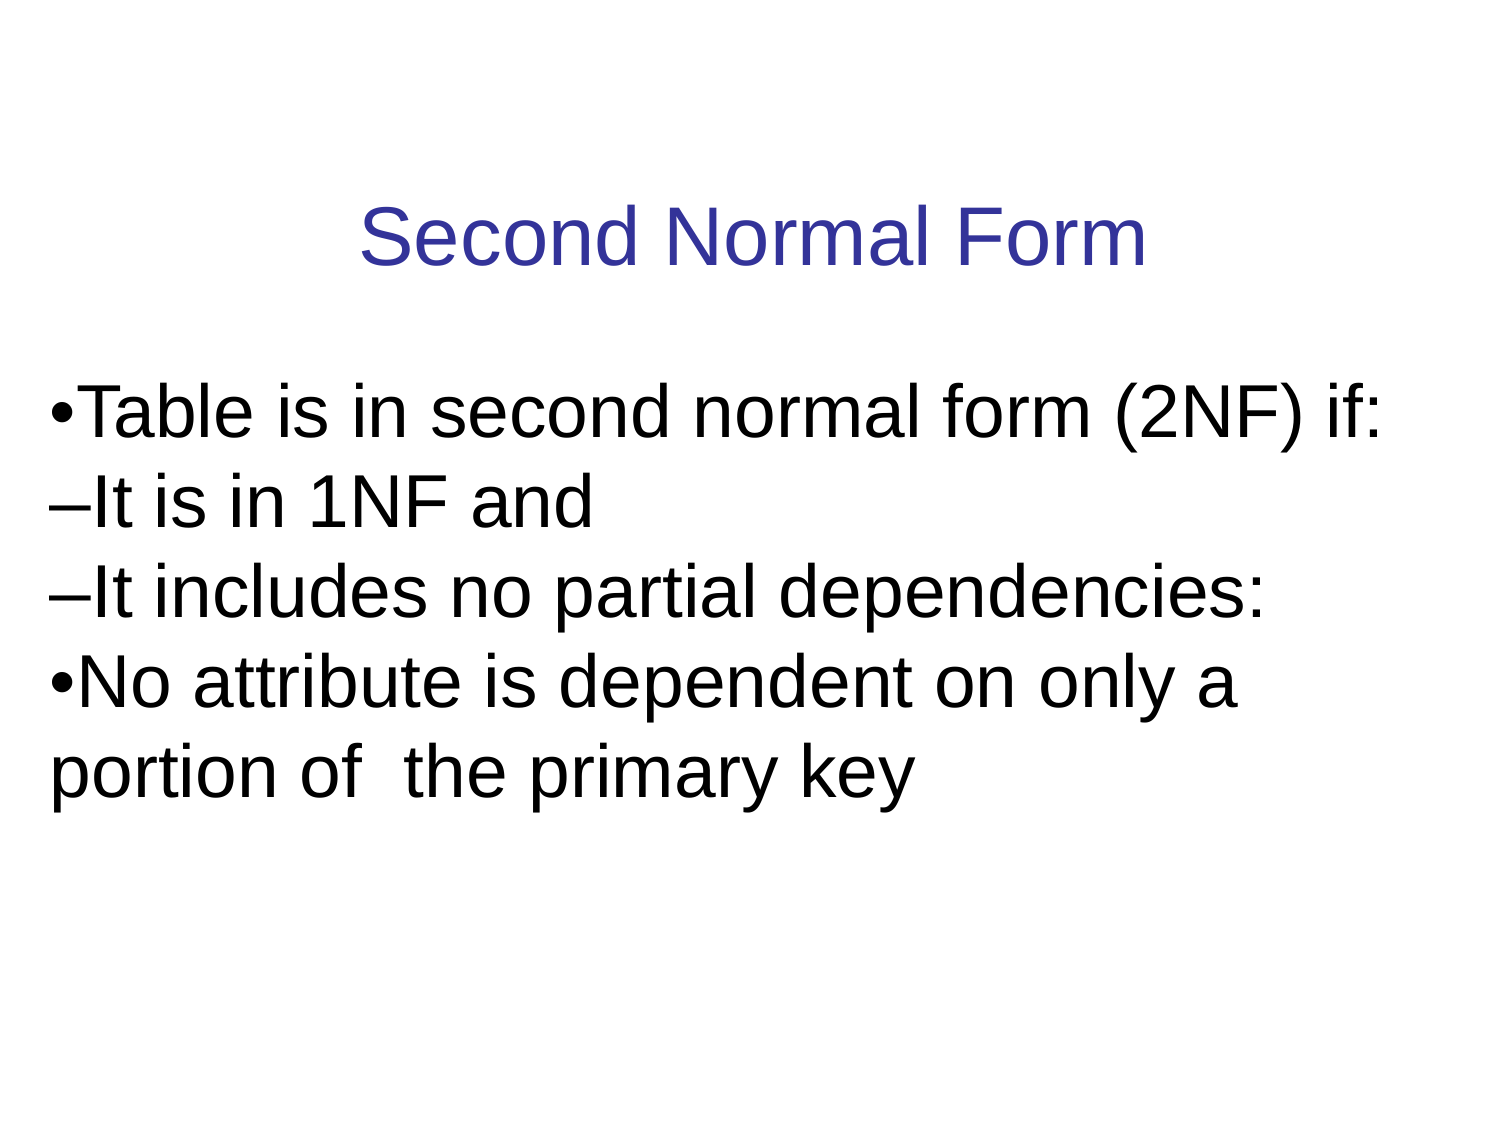

Second Normal Form

•Table is in second normal form (2NF) if:
–It is in 1NF and
–It includes no partial dependencies:
•No attribute is dependent on only a portion of  the primary key